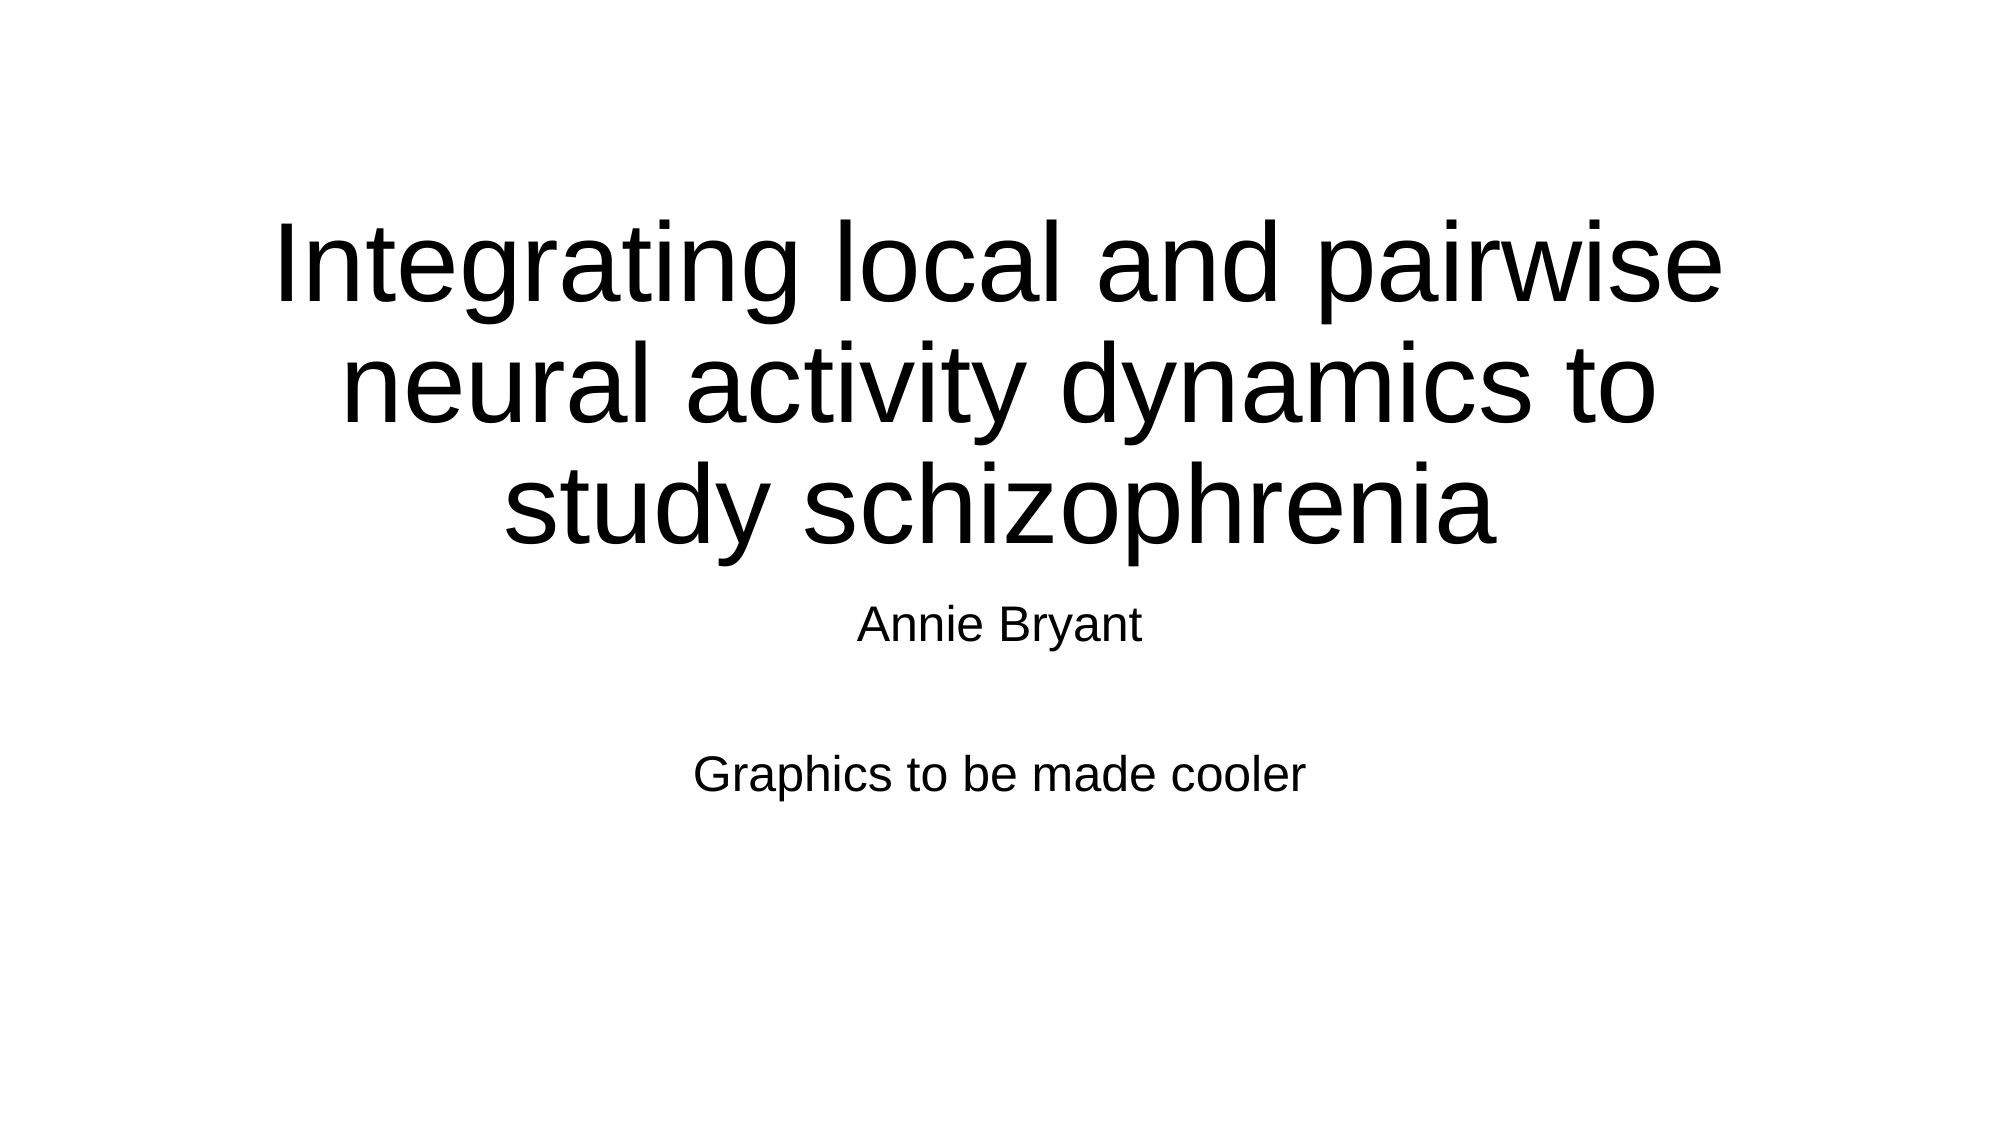

# Integrating local and pairwise neural activity dynamics to study schizophrenia
Annie Bryant

Graphics to be made cooler